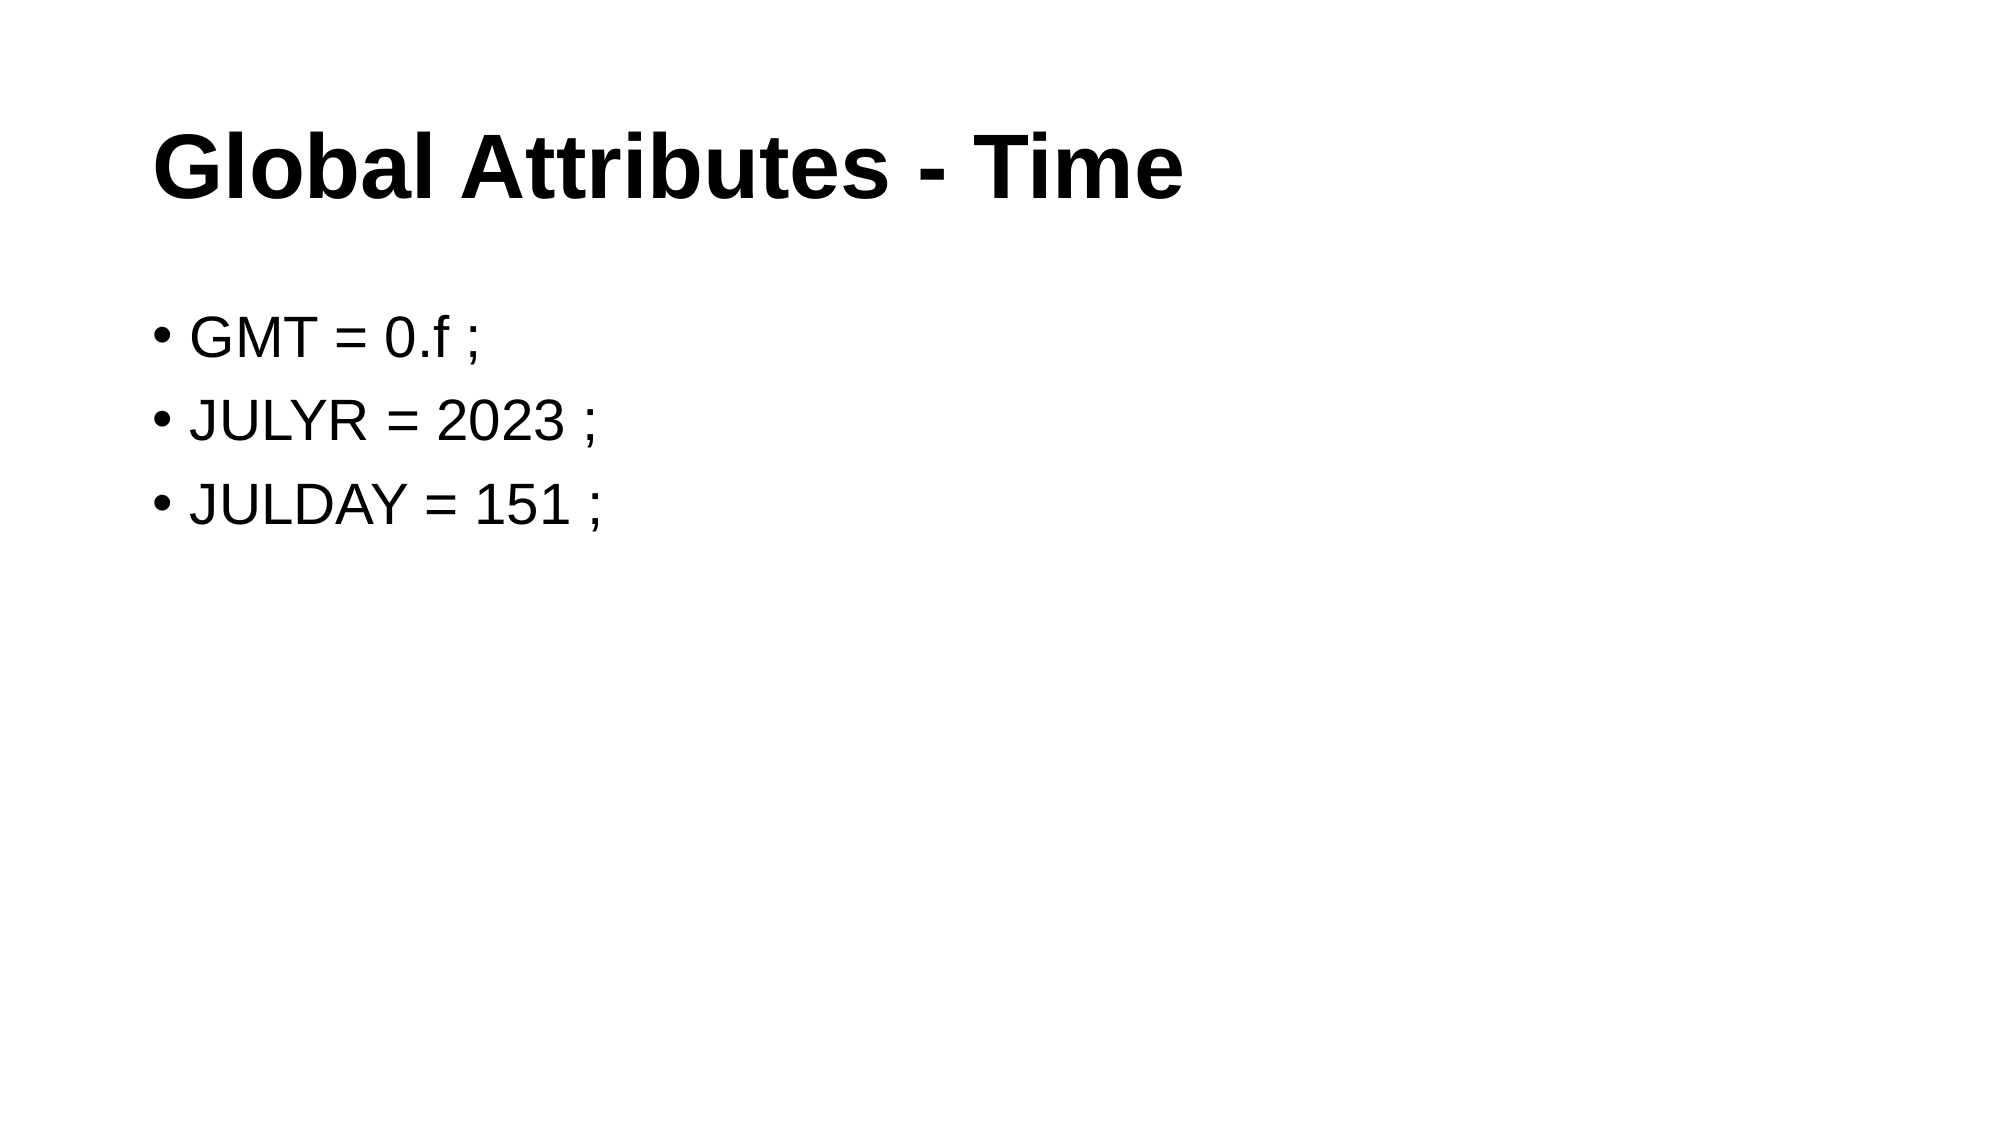

# Global Attributes - Time
GMT = 0.f ;
JULYR = 2023 ;
JULDAY = 151 ;